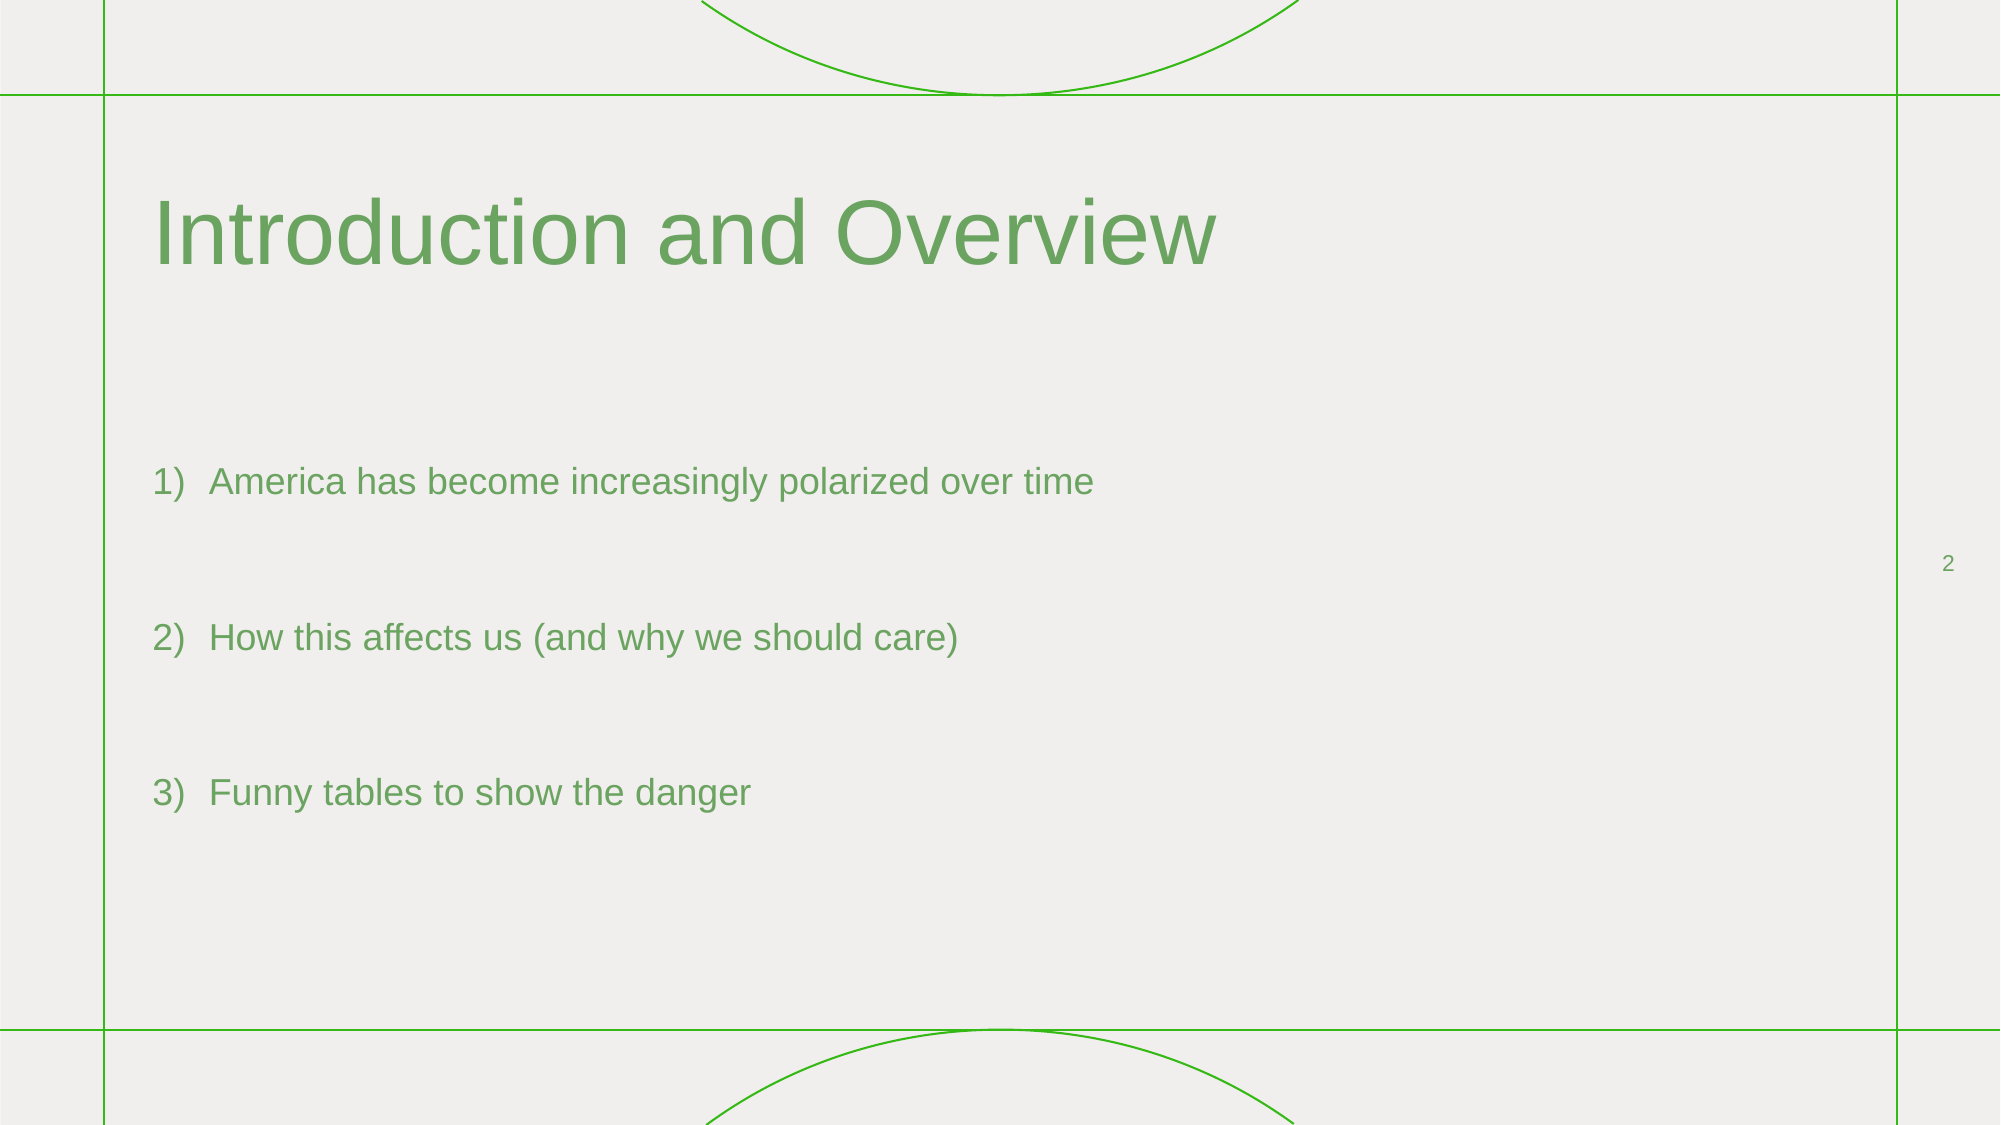

# Introduction and Overview
America has become increasingly polarized over time
How this affects us (and why we should care)
Funny tables to show the danger

2